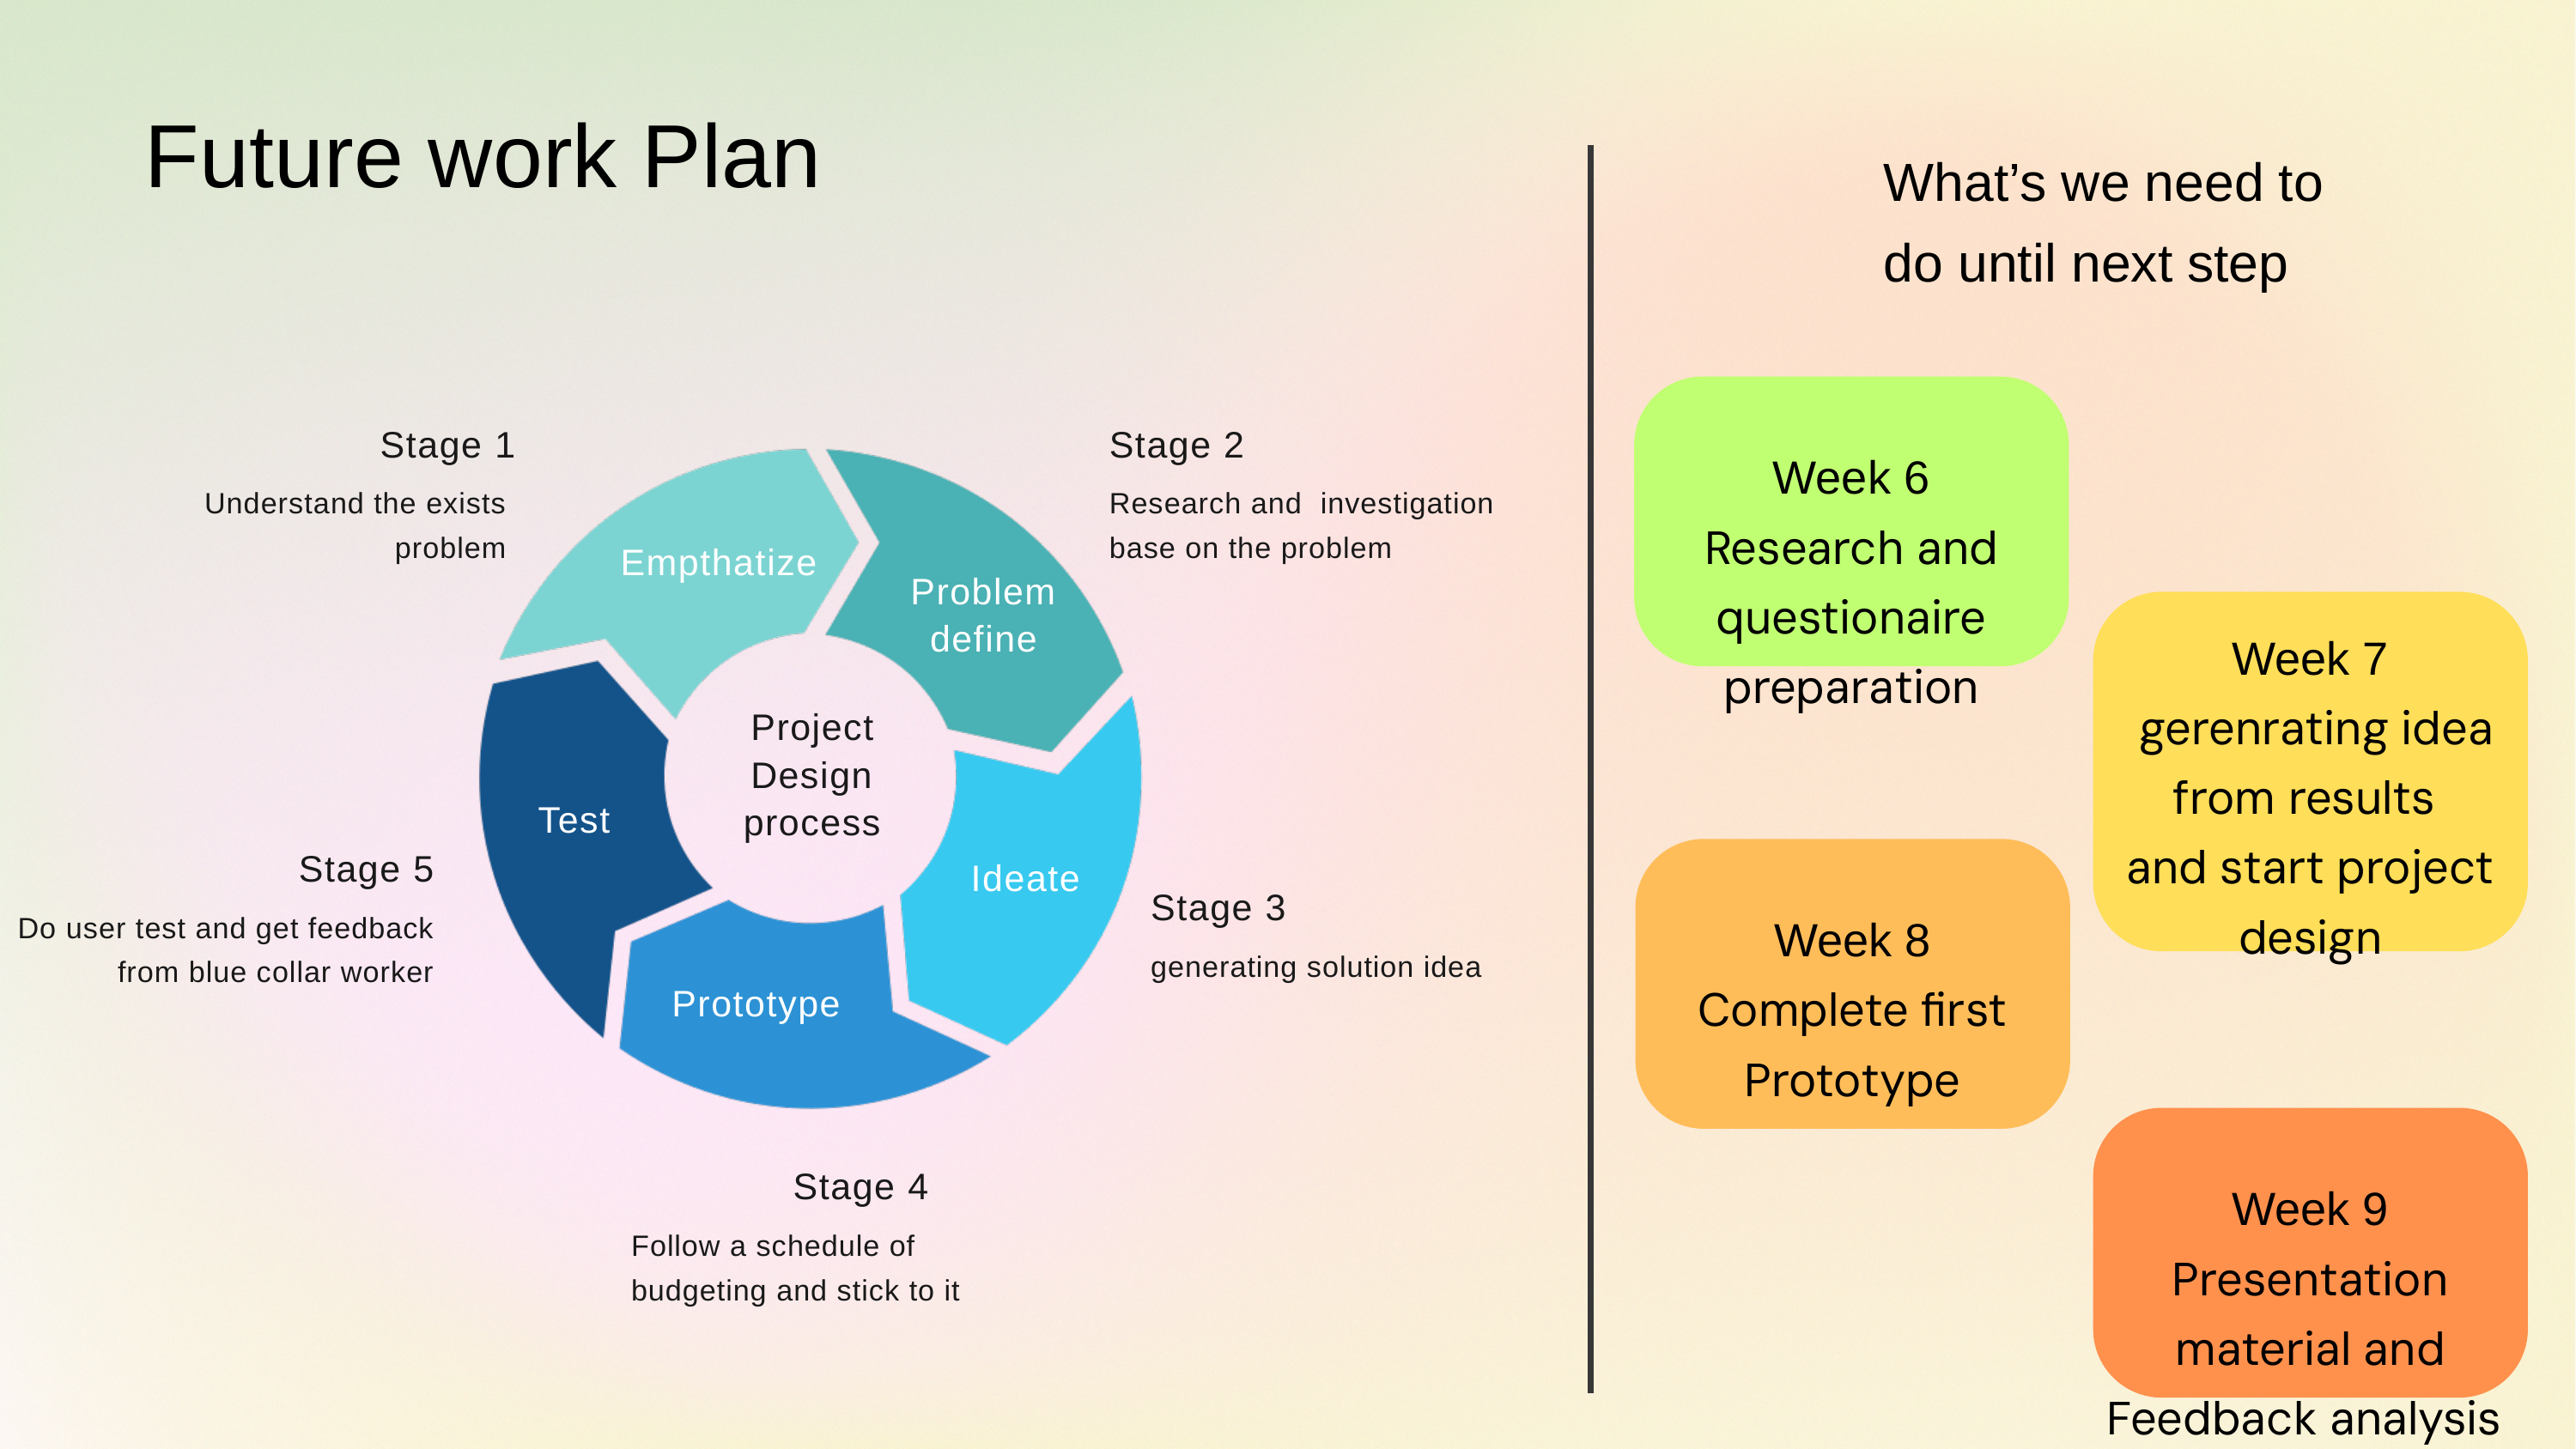

Future work Plan
What’s we need to do until next step

Week 6
Research and questionaire preparation
Stage 1
Understand the exists
problem
Stage 2
Research and  investigation base on the problem

Empthatize
Problem define

Week 7
 gerenrating idea from results
and start project design
Project
Design process
Test

Week 8
Complete first Prototype

Stage 5
Do user test and get feedback
from blue collar worker
Ideate
Stage 3
generating solution idea
Prototype

Week 9 Presentation material and Feedback analysis
Stage 4
Follow a schedule of
budgeting and stick to it